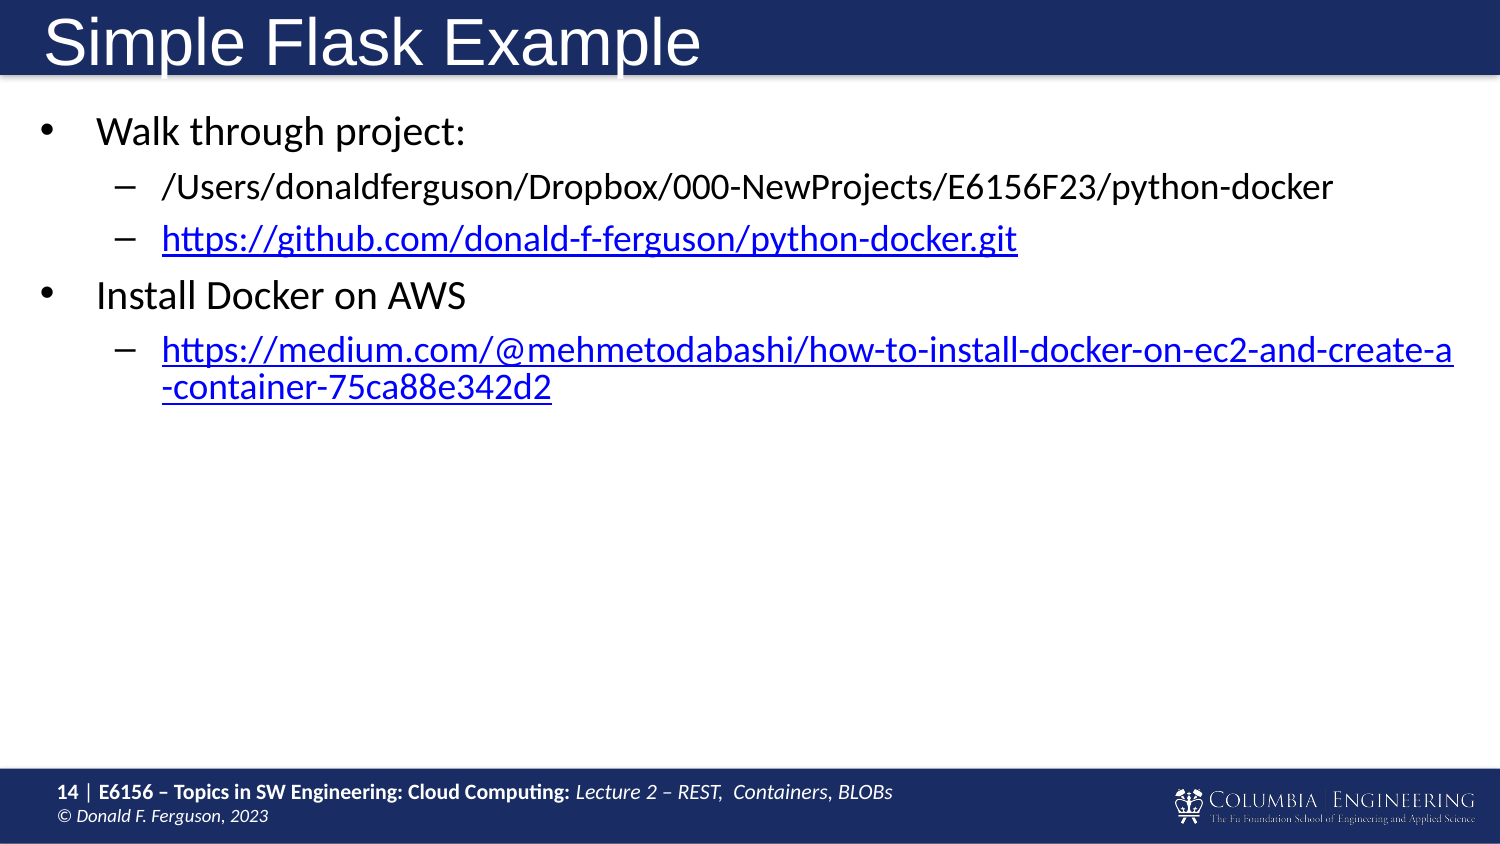

# Simple Flask Example
Walk through project:
/Users/donaldferguson/Dropbox/000-NewProjects/E6156F23/python-docker
https://github.com/donald-f-ferguson/python-docker.git
Install Docker on AWS
https://medium.com/@mehmetodabashi/how-to-install-docker-on-ec2-and-create-a-container-75ca88e342d2